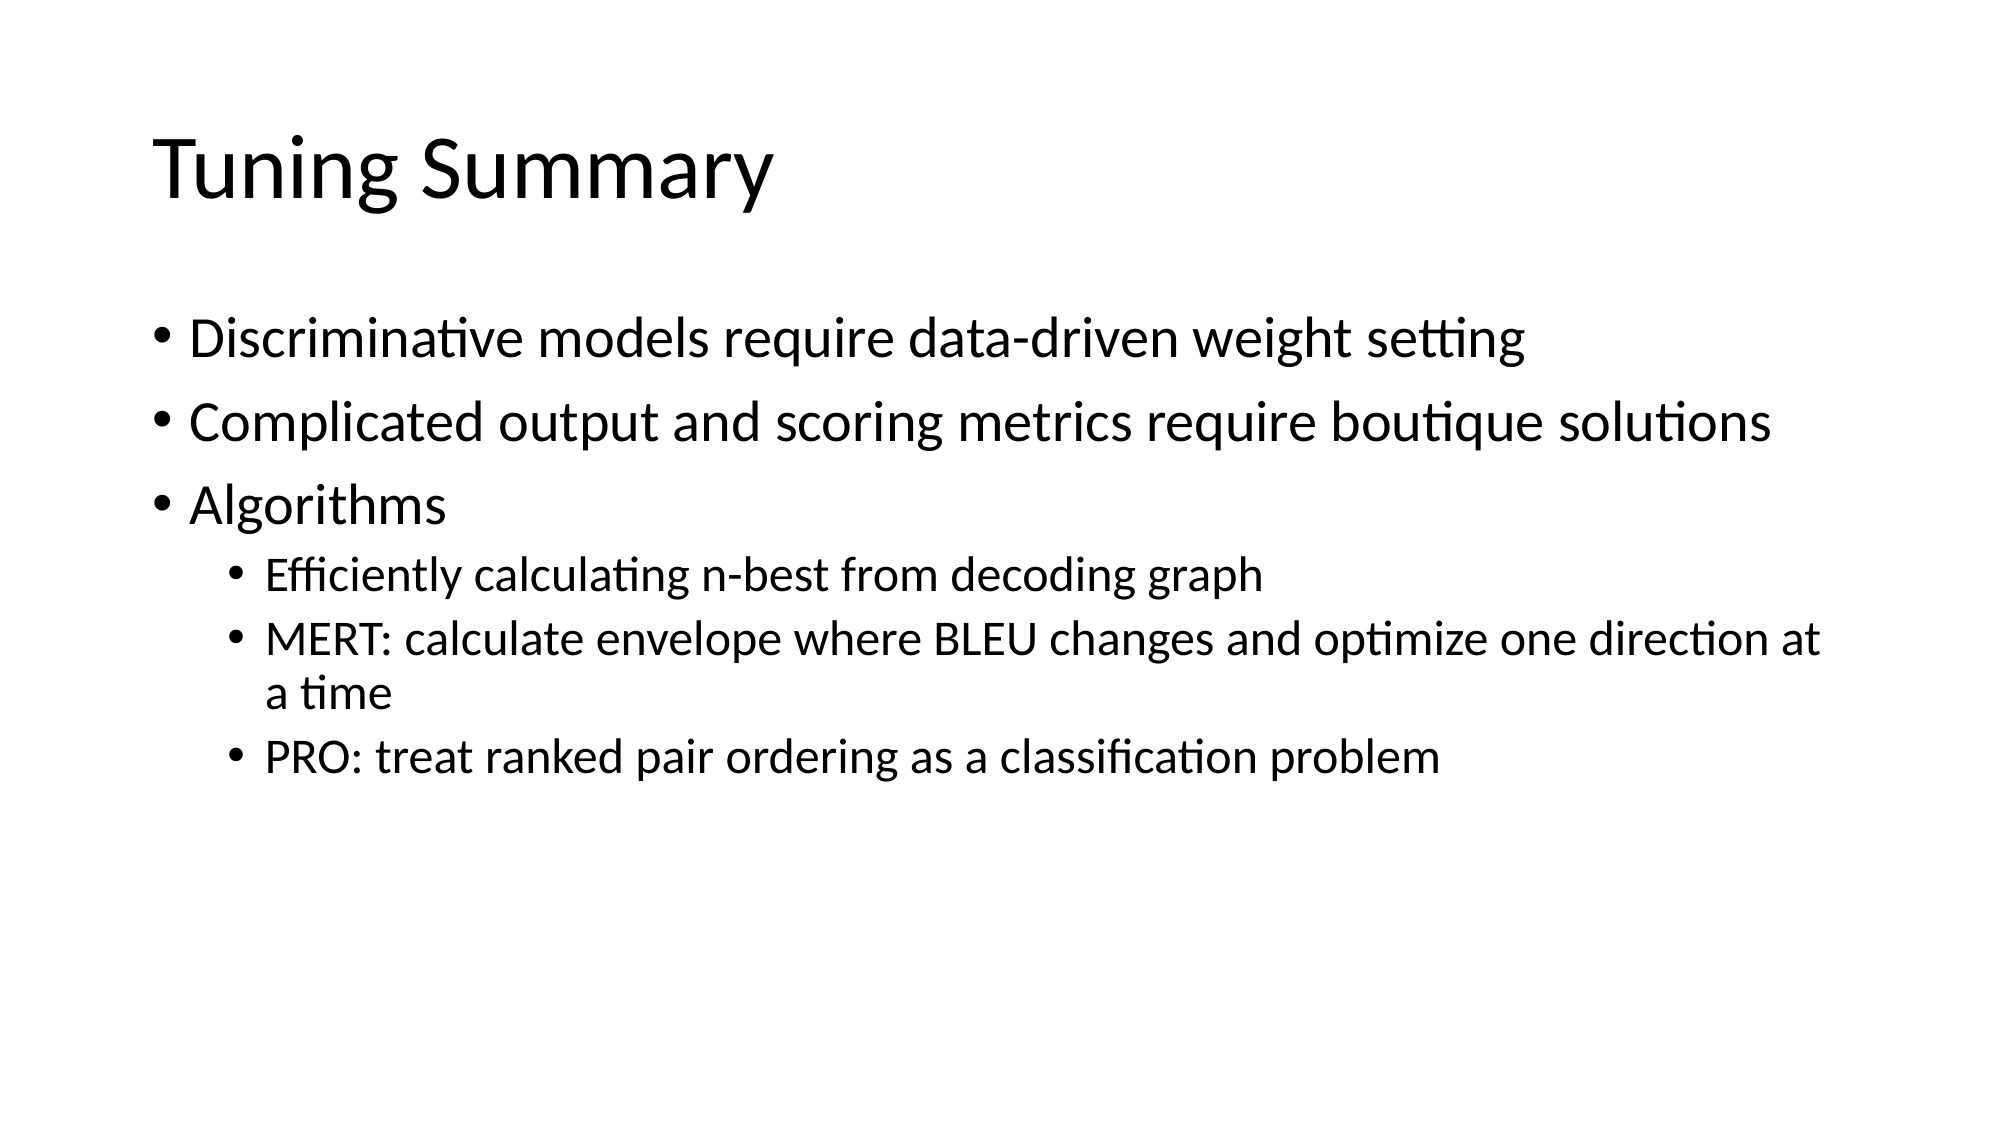

# Tuning Summary
Discriminative models require data-driven weight setting
Complicated output and scoring metrics require boutique solutions
Algorithms
Efficiently calculating n-best from decoding graph
MERT: calculate envelope where BLEU changes and optimize one direction at a time
PRO: treat ranked pair ordering as a classification problem